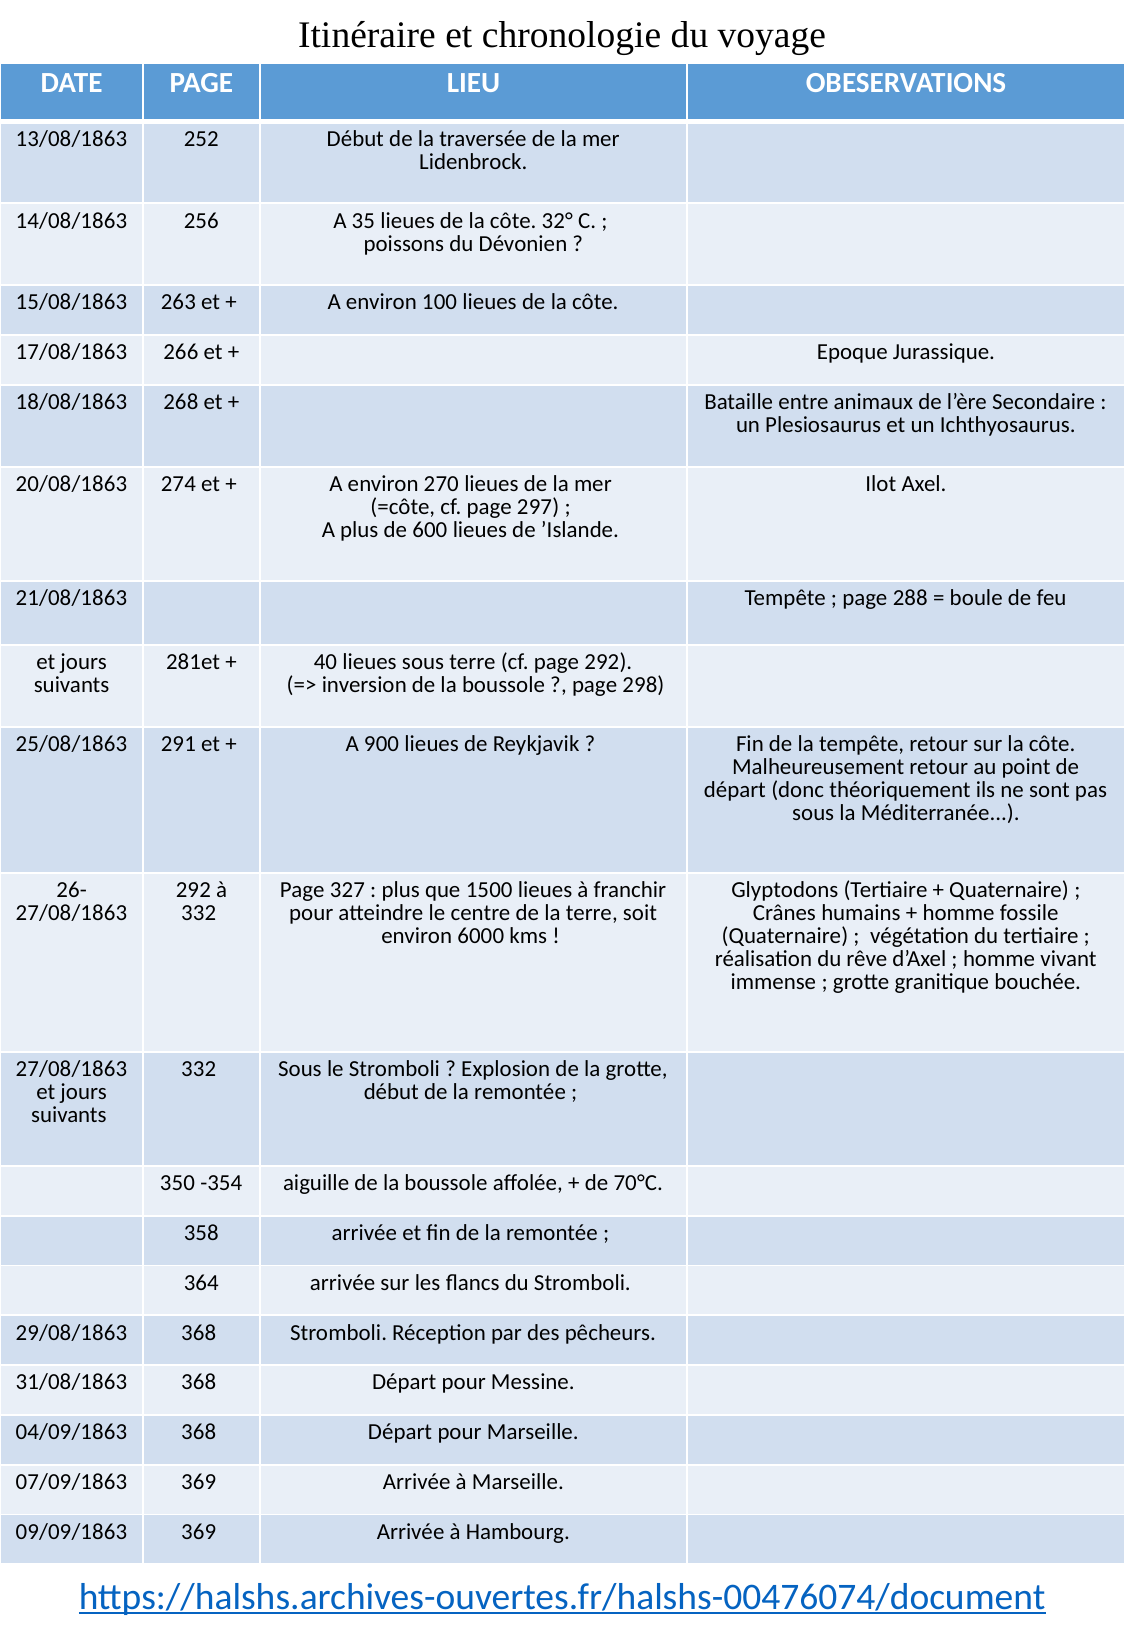

Itinéraire et chronologie du voyage
| DATE | PAGE | LIEU | OBESERVATIONS |
| --- | --- | --- | --- |
| 13/08/1863 | 252 | Début de la traversée de la mer Lidenbrock. |  |
| 14/08/1863 | 256 | A 35 lieues de la côte. 32° C. ; poissons du Dévonien ? |  |
| 15/08/1863 | 263 et + | A environ 100 lieues de la côte. |  |
| 17/08/1863 | 266 et + |  | Epoque Jurassique. |
| 18/08/1863 | 268 et + |  | Bataille entre animaux de l’ère Secondaire : un Plesiosaurus et un Ichthyosaurus. |
| 20/08/1863 | 274 et + | A environ 270 lieues de la mer (=côte, cf. page 297) ; A plus de 600 lieues de ’Islande. | Ilot Axel. |
| 21/08/1863 |  |  | Tempête ; page 288 = boule de feu |
| et jours suivants | 281et + | 40 lieues sous terre (cf. page 292). (=> inversion de la boussole ?, page 298) |  |
| 25/08/1863 | 291 et + | A 900 lieues de Reykjavik ? | Fin de la tempête, retour sur la côte. Malheureusement retour au point de départ (donc théoriquement ils ne sont pas sous la Méditerranée...). |
| 26-27/08/1863 | 292 à 332 | Page 327 : plus que 1500 lieues à franchir pour atteindre le centre de la terre, soit environ 6000 kms ! | Glyptodons (Tertiaire + Quaternaire) ; Crânes humains + homme fossile (Quaternaire) ; végétation du tertiaire ; réalisation du rêve d’Axel ; homme vivant immense ; grotte granitique bouchée. |
| 27/08/1863 et jours suivants | 332 | Sous le Stromboli ? Explosion de la grotte, début de la remontée ; |  |
|  | 350 -354 | aiguille de la boussole affolée, + de 70°C. |  |
|  | 358 | arrivée et fin de la remontée ; |  |
|  | 364 | arrivée sur les flancs du Stromboli. |  |
| 29/08/1863 | 368 | Stromboli. Réception par des pêcheurs. |  |
| 31/08/1863 | 368 | Départ pour Messine. |  |
| 04/09/1863 | 368 | Départ pour Marseille. |  |
| 07/09/1863 | 369 | Arrivée à Marseille. |  |
| 09/09/1863 | 369 | Arrivée à Hambourg. |  |
https://halshs.archives-ouvertes.fr/halshs-00476074/document